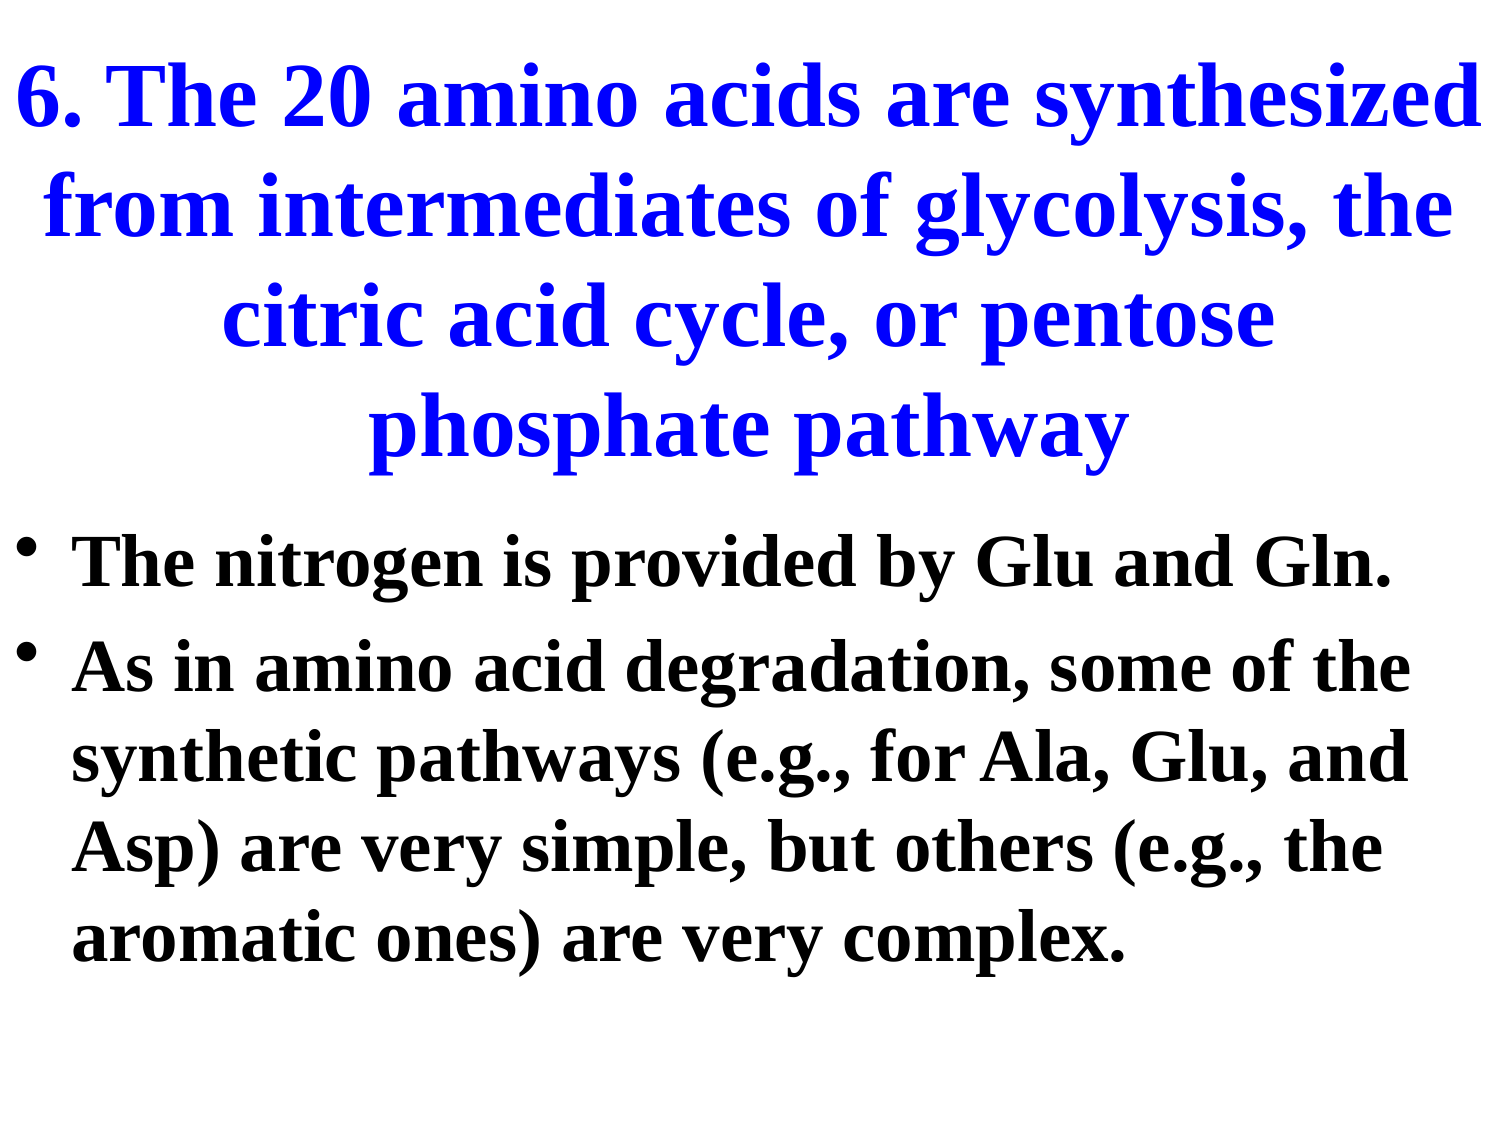

# 6. The 20 amino acids are synthesized from intermediates of glycolysis, the citric acid cycle, or pentose phosphate pathway
The nitrogen is provided by Glu and Gln.
As in amino acid degradation, some of the synthetic pathways (e.g., for Ala, Glu, and Asp) are very simple, but others (e.g., the aromatic ones) are very complex.